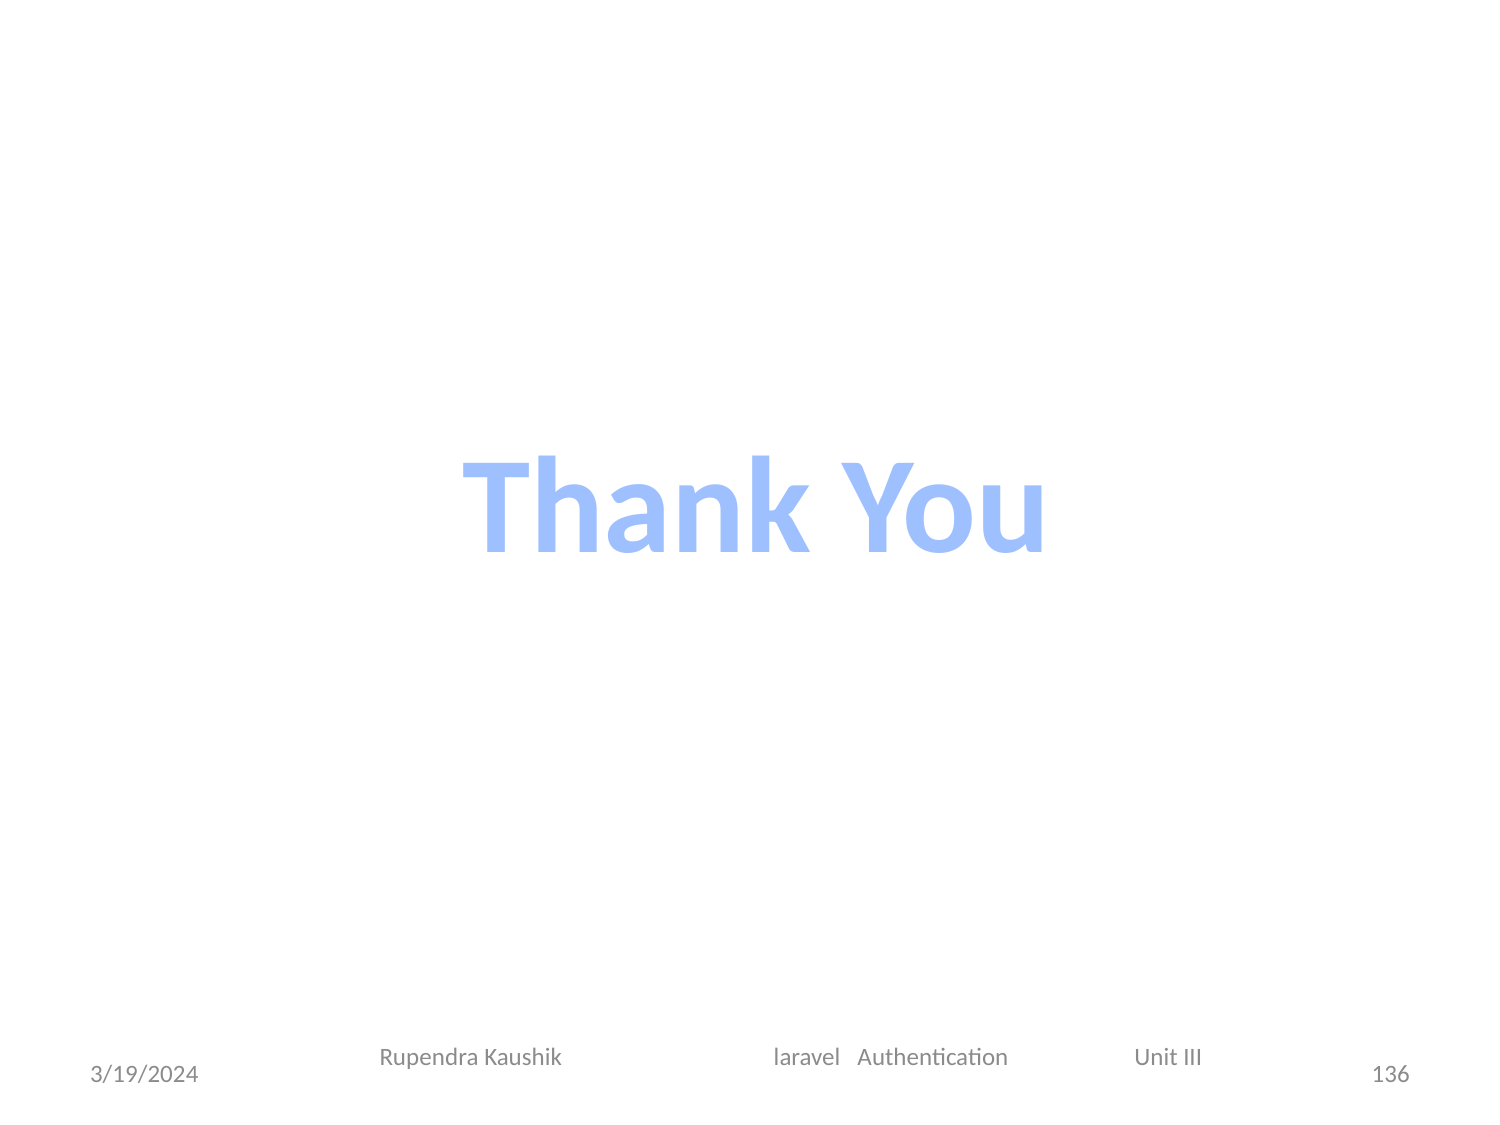

Thank You

Rupendra Kaushik                                     laravel   Authentication                      Unit III
3/19/2024
136